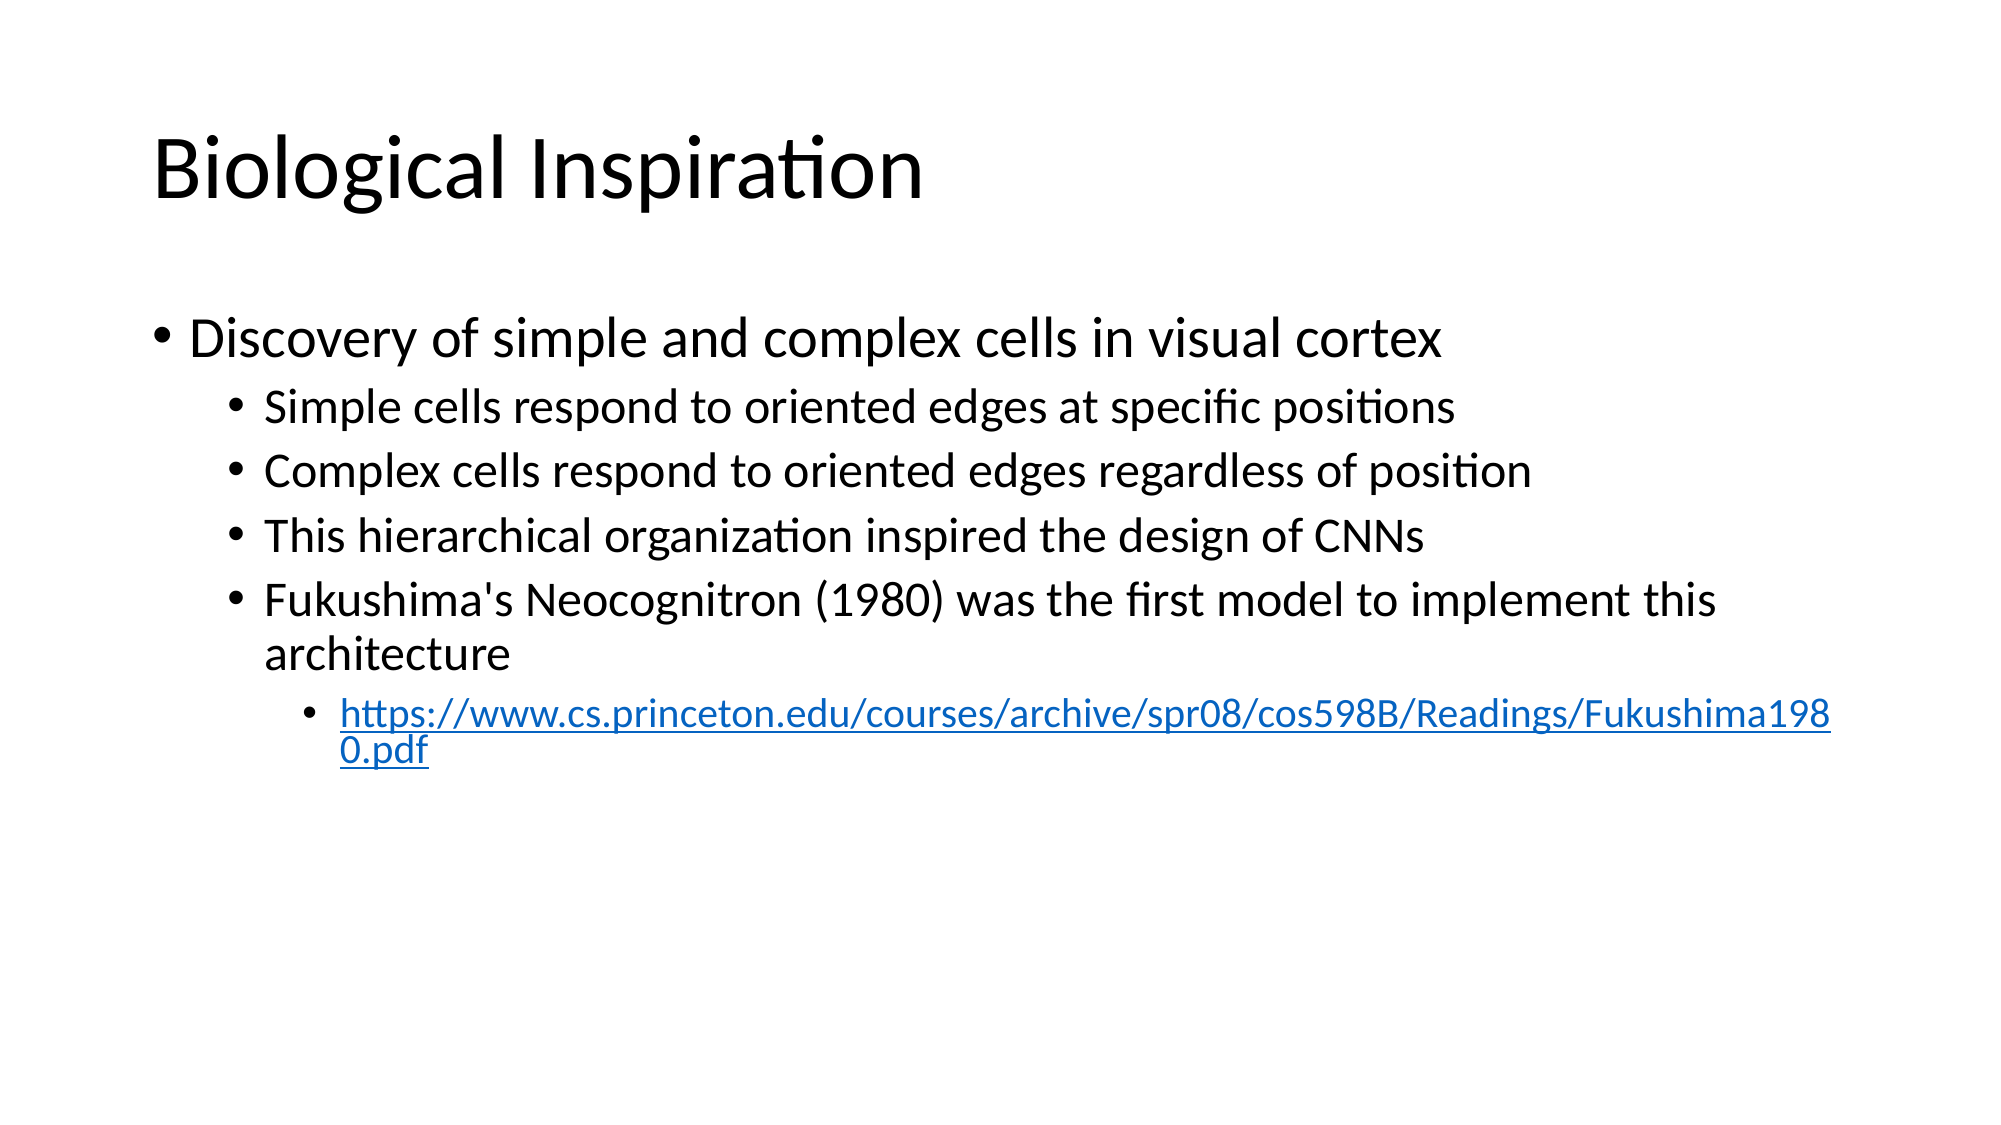

# Biological Inspiration
Discovery of simple and complex cells in visual cortex
Simple cells respond to oriented edges at specific positions
Complex cells respond to oriented edges regardless of position
This hierarchical organization inspired the design of CNNs
Fukushima's Neocognitron (1980) was the first model to implement this architecture
https://www.cs.princeton.edu/courses/archive/spr08/cos598B/Readings/Fukushima1980.pdf